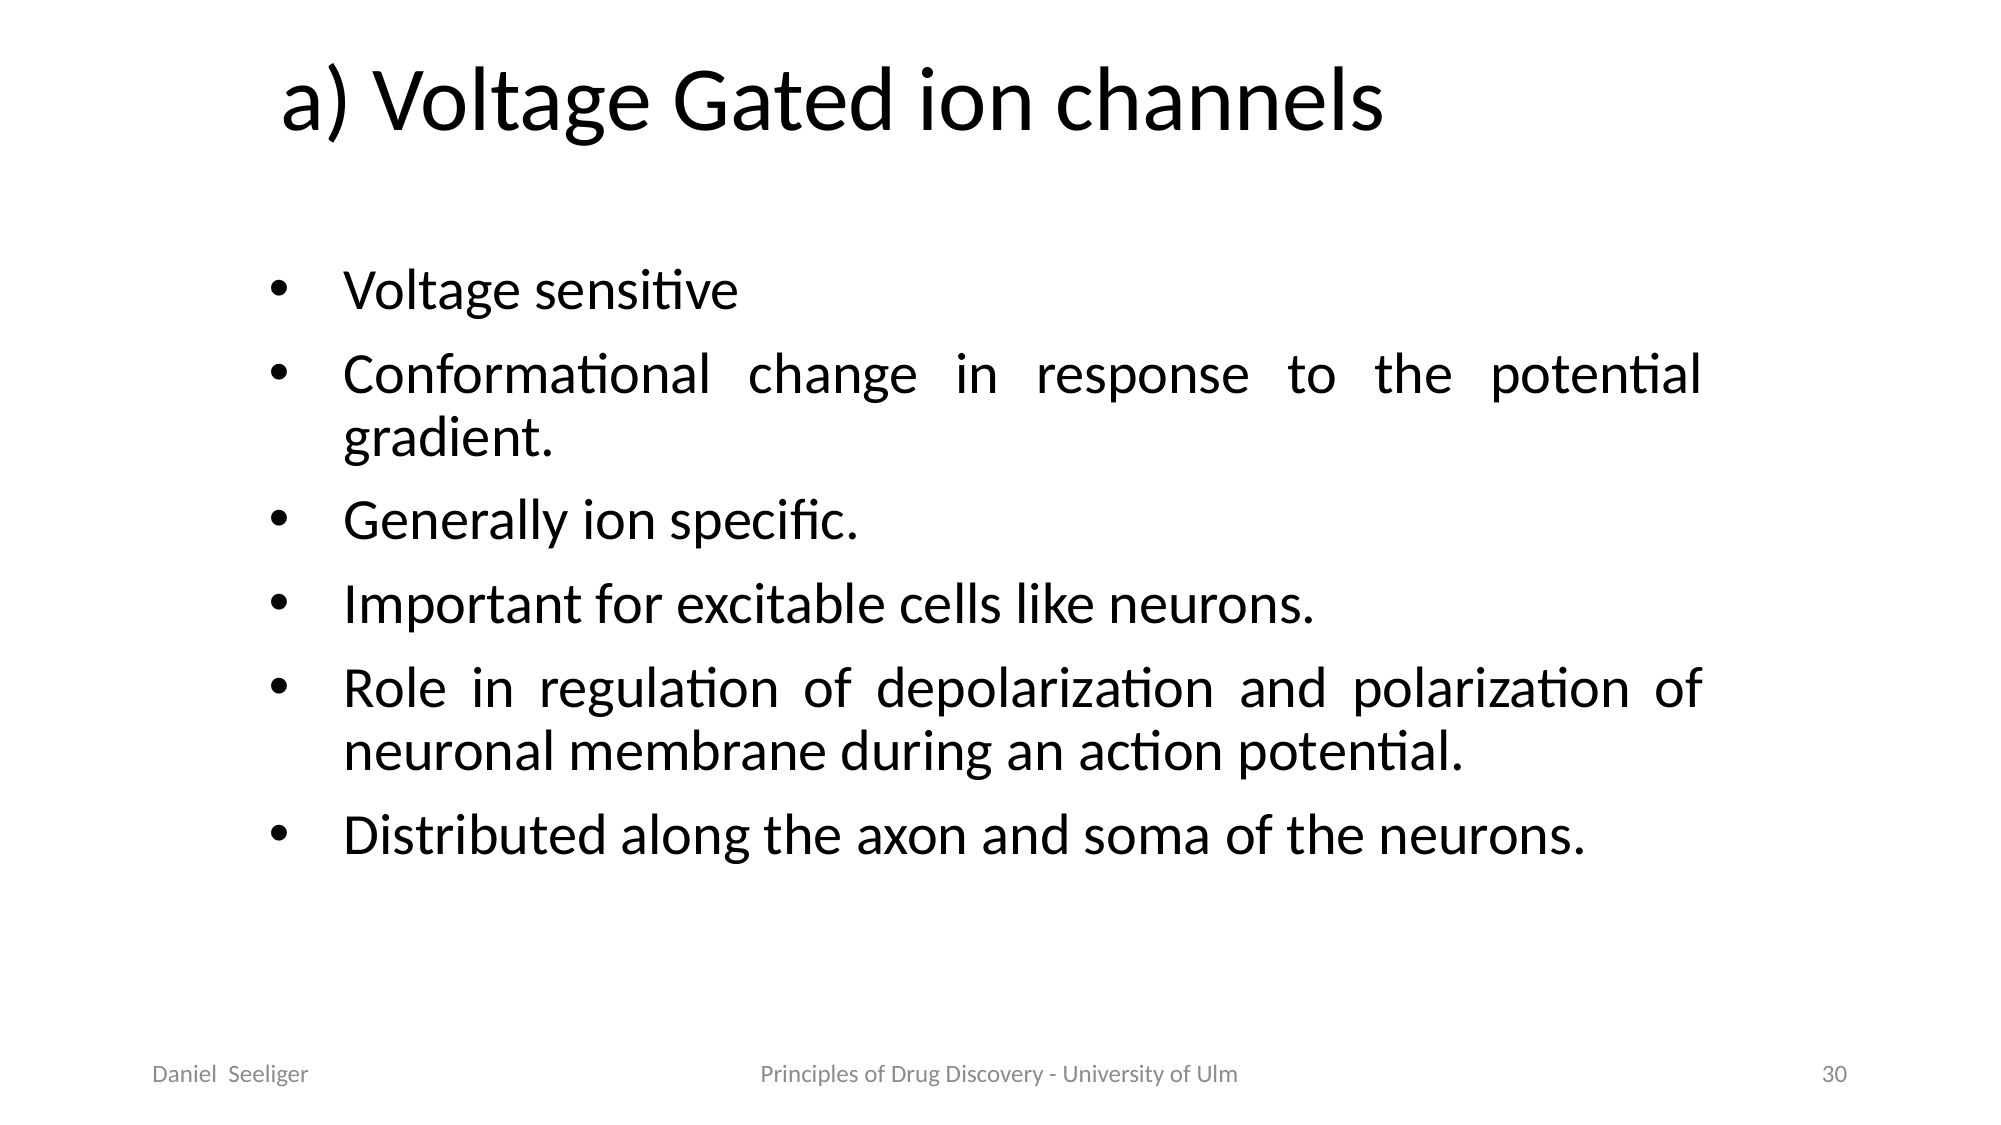

a) Voltage Gated ion channels
Voltage sensitive
Conformational change in response to the potential gradient.
Generally ion specific.
Important for excitable cells like neurons.
Role in regulation of depolarization and polarization of neuronal membrane during an action potential.
Distributed along the axon and soma of the neurons.
Daniel  Seeliger
Principles of Drug Discovery - University of Ulm
30